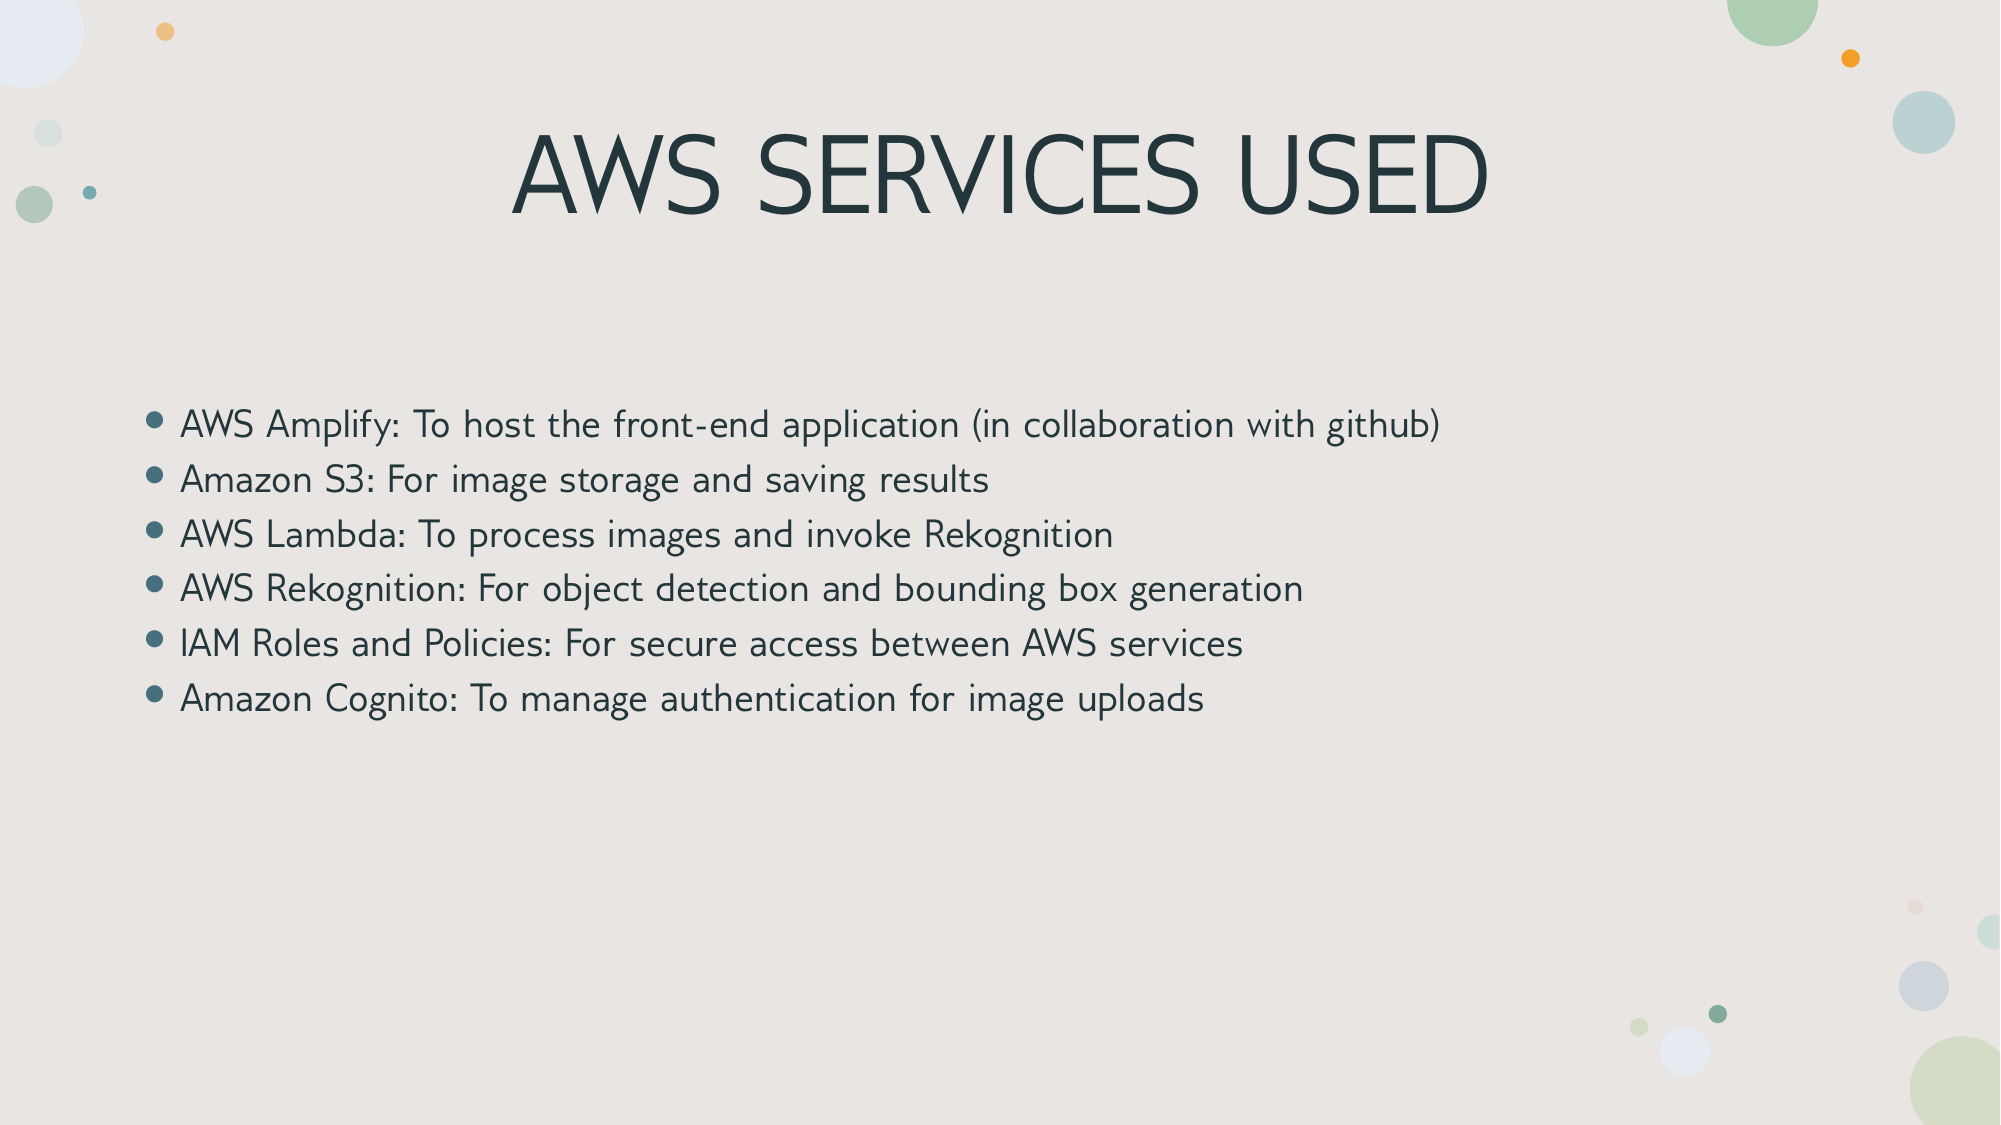

# AWS SERVICES USED
AWS Amplify: To host the front-end application (in collaboration with github)
Amazon S3: For image storage and saving results
AWS Lambda: To process images and invoke Rekognition
AWS Rekognition: For object detection and bounding box generation
IAM Roles and Policies: For secure access between AWS services
Amazon Cognito: To manage authentication for image uploads